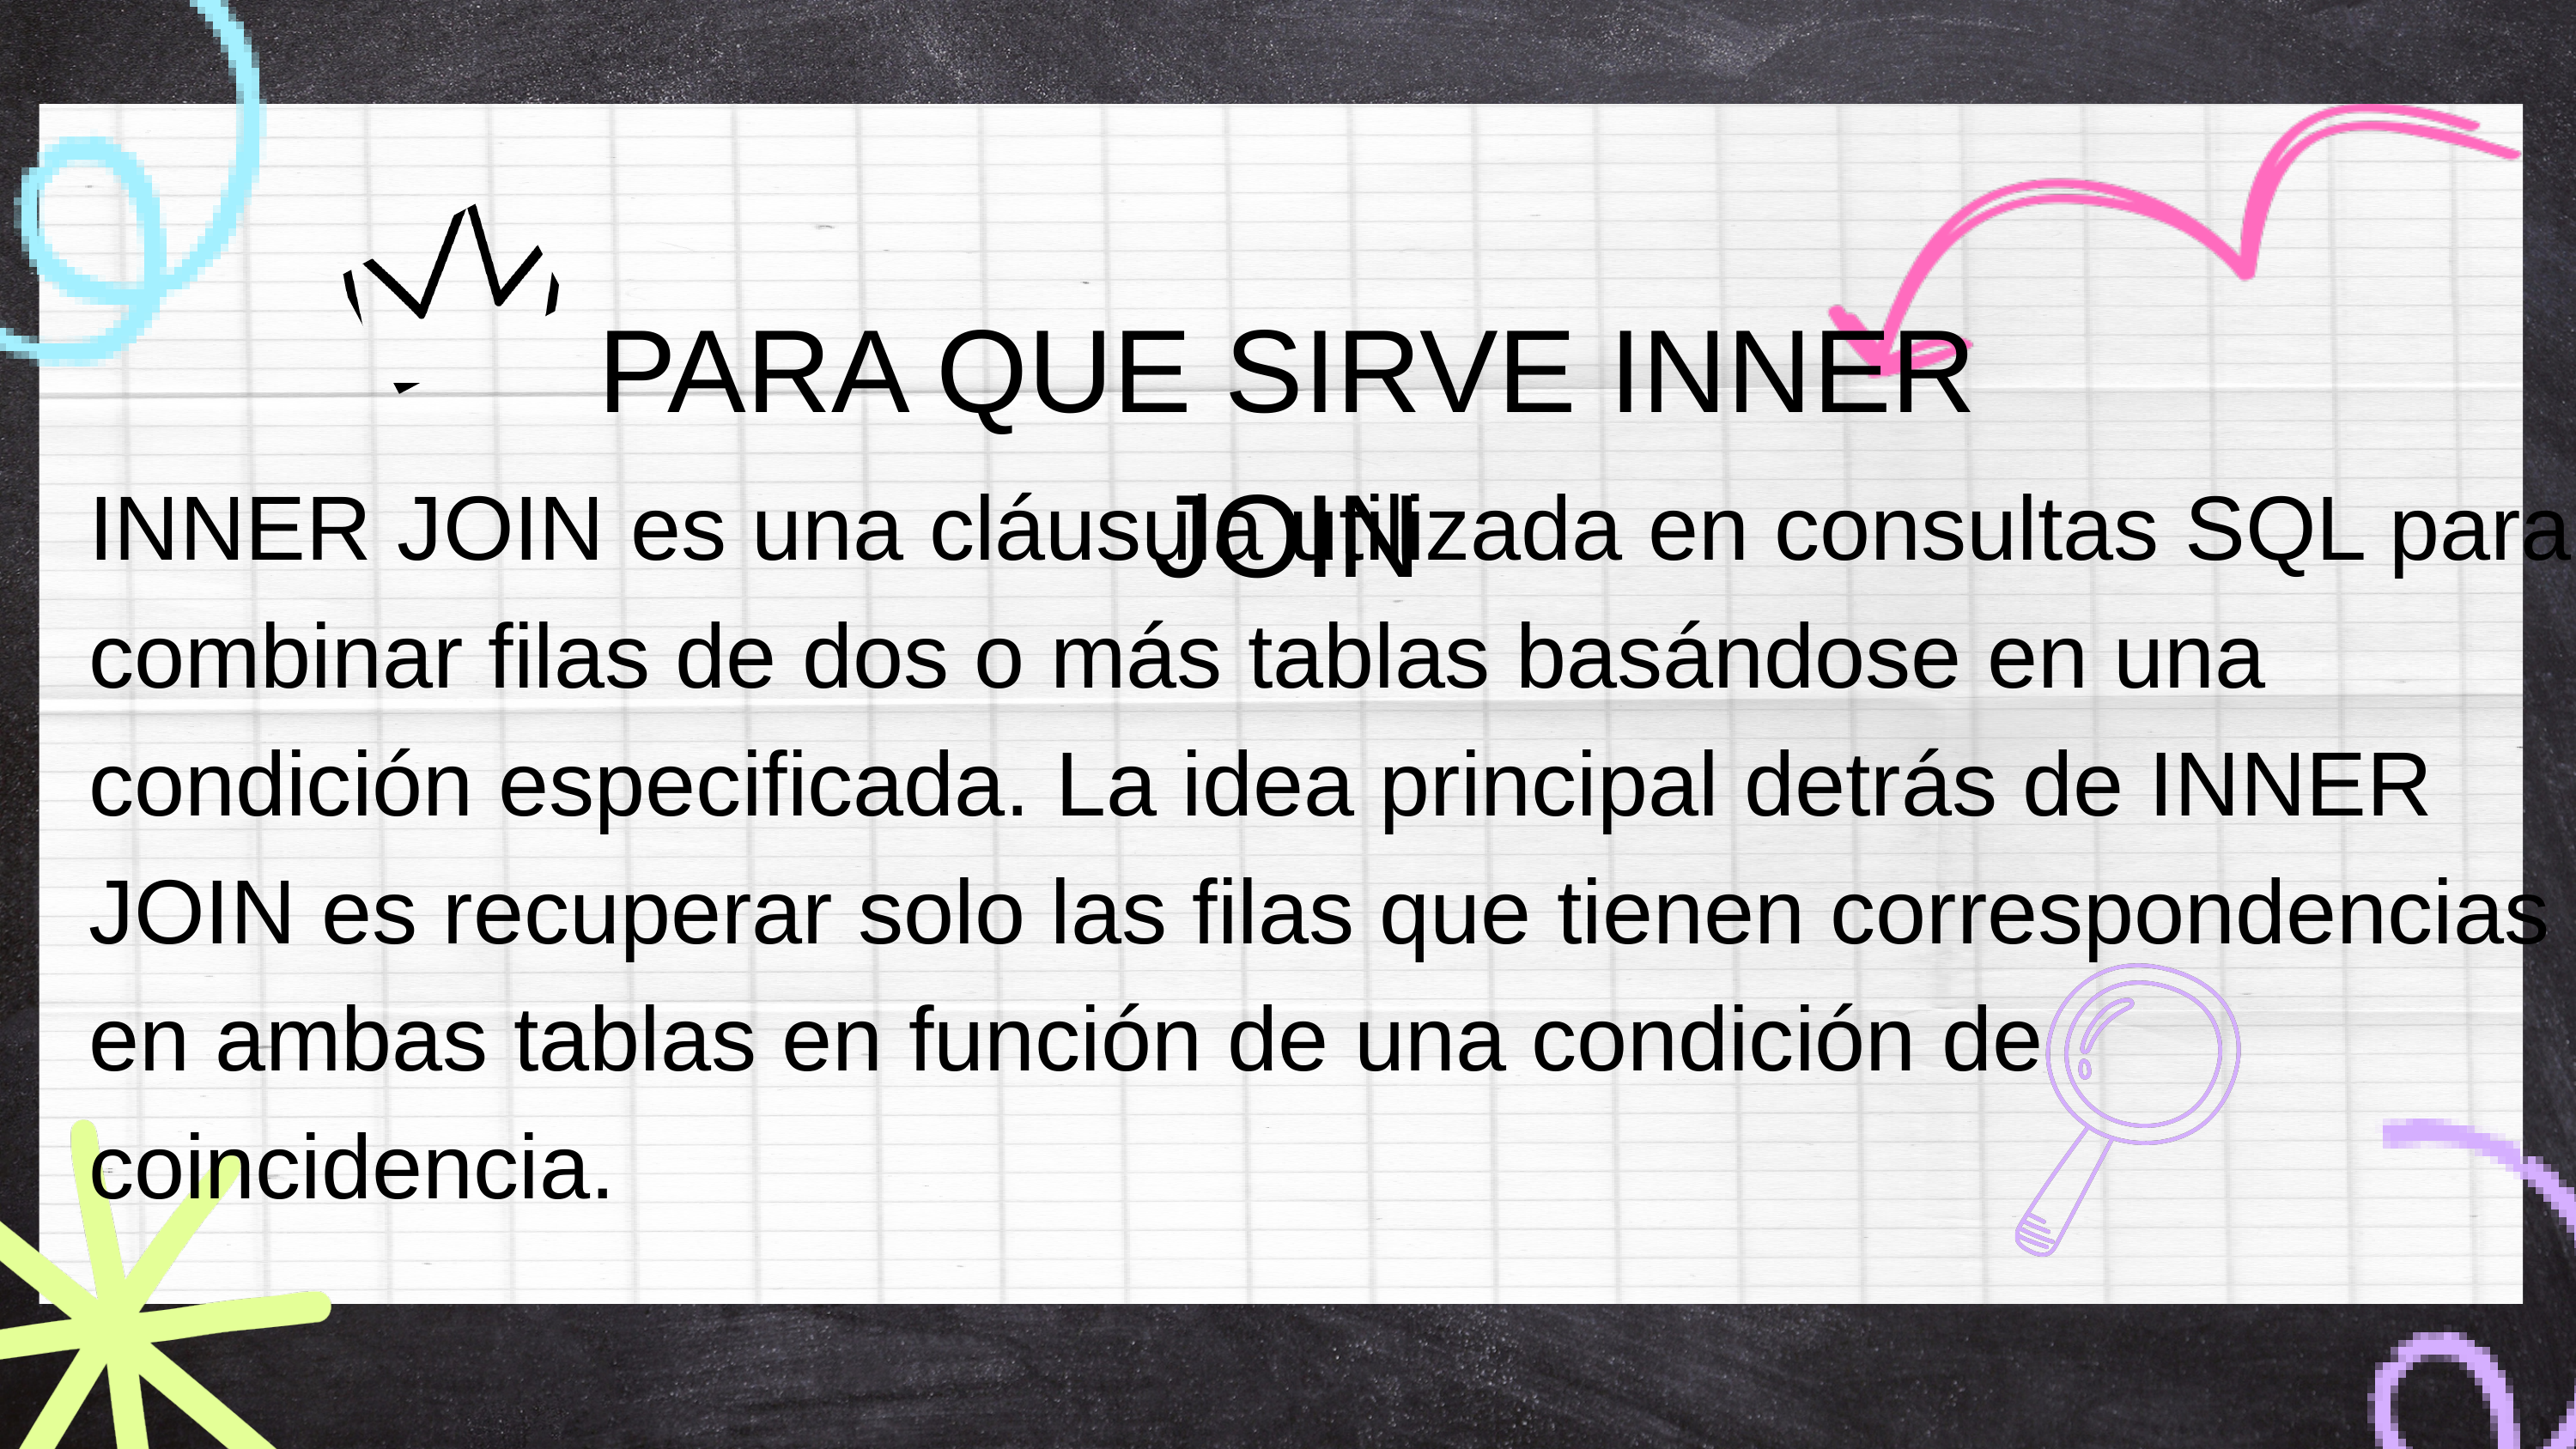

PARA QUE SIRVE INNER JOIN

INNER JOIN es una cláusula utilizada en consultas SQL para combinar filas de dos o más tablas basándose en una condición especificada. La idea principal detrás de INNER JOIN es recuperar solo las filas que tienen correspondencias en ambas tablas en función de una condición de coincidencia.